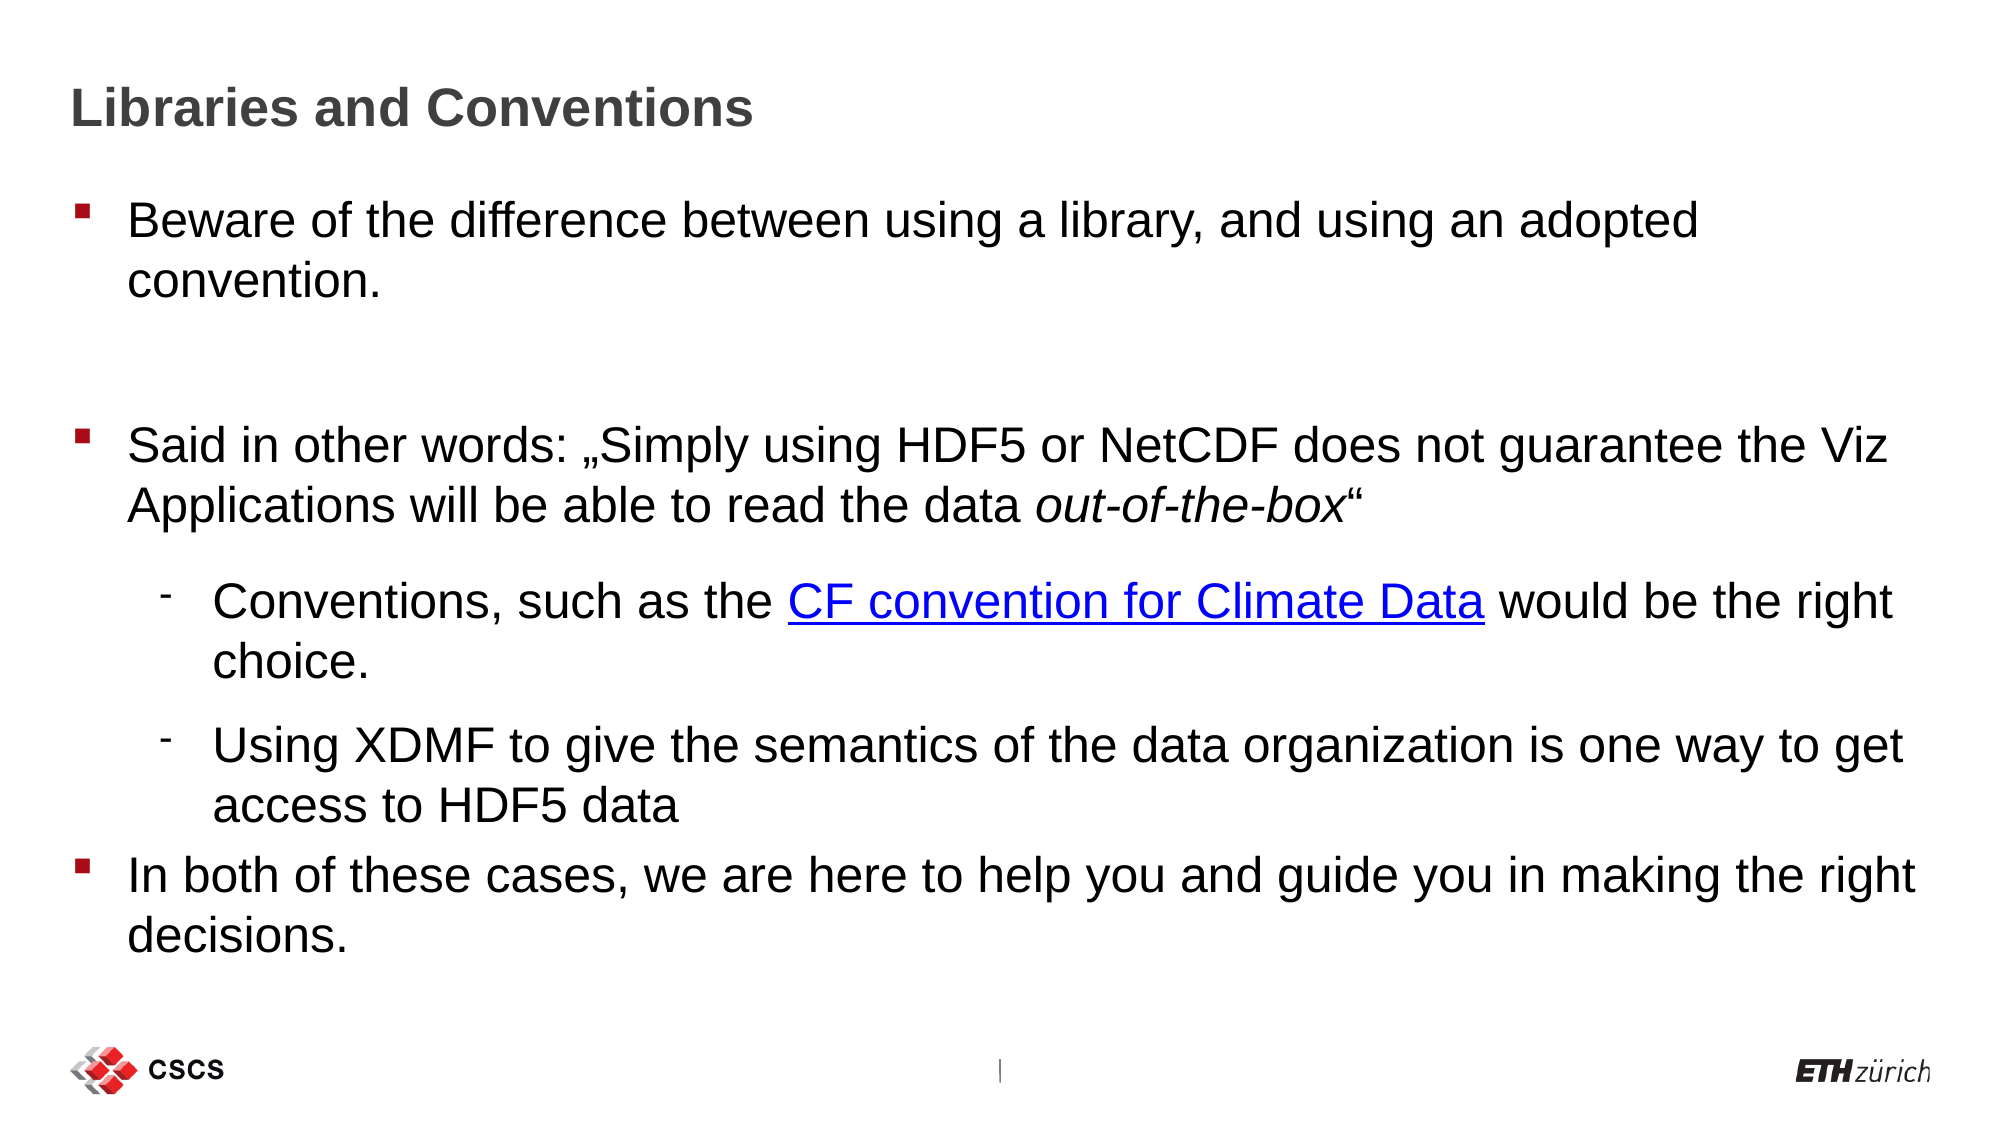

Libraries and Conventions
Beware of the difference between using a library, and using an adopted  convention.

Said in other words: „Simply using HDF5 or NetCDF does not guarantee the Viz Applications will be able to read the data out-of-the-box“
Conventions, such as the CF convention for Climate Data would be the right choice.
Using XDMF to give the semantics of the data organization is one way to get access to HDF5 data
In both of these cases, we are here to help you and guide you in making the right decisions.